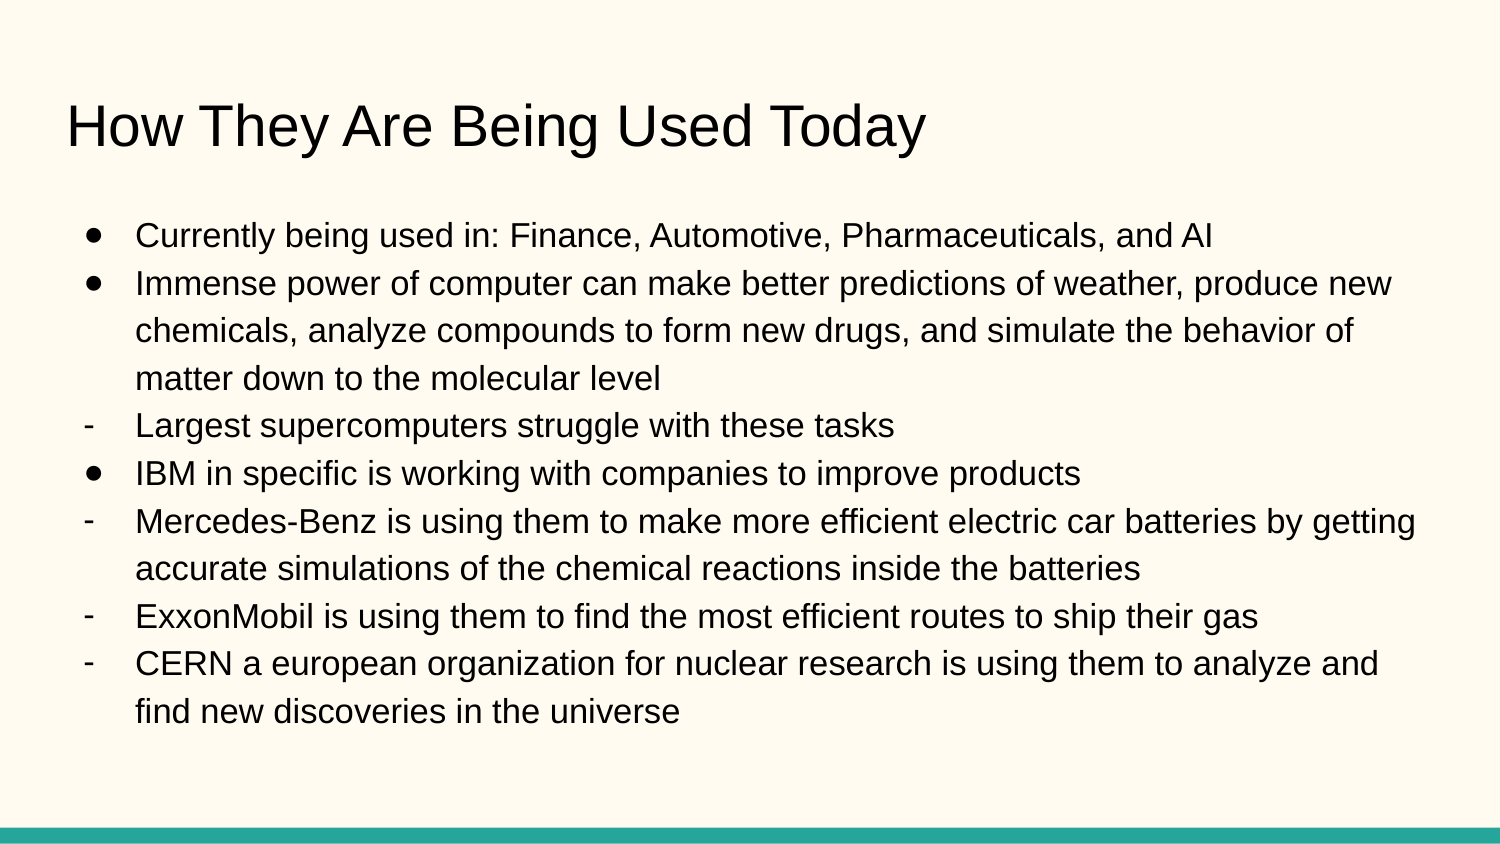

# How They Are Being Used Today
Currently being used in: Finance, Automotive, Pharmaceuticals, and AI
Immense power of computer can make better predictions of weather, produce new chemicals, analyze compounds to form new drugs, and simulate the behavior of matter down to the molecular level
Largest supercomputers struggle with these tasks
IBM in specific is working with companies to improve products
Mercedes-Benz is using them to make more efficient electric car batteries by getting accurate simulations of the chemical reactions inside the batteries
ExxonMobil is using them to find the most efficient routes to ship their gas
CERN a european organization for nuclear research is using them to analyze and find new discoveries in the universe